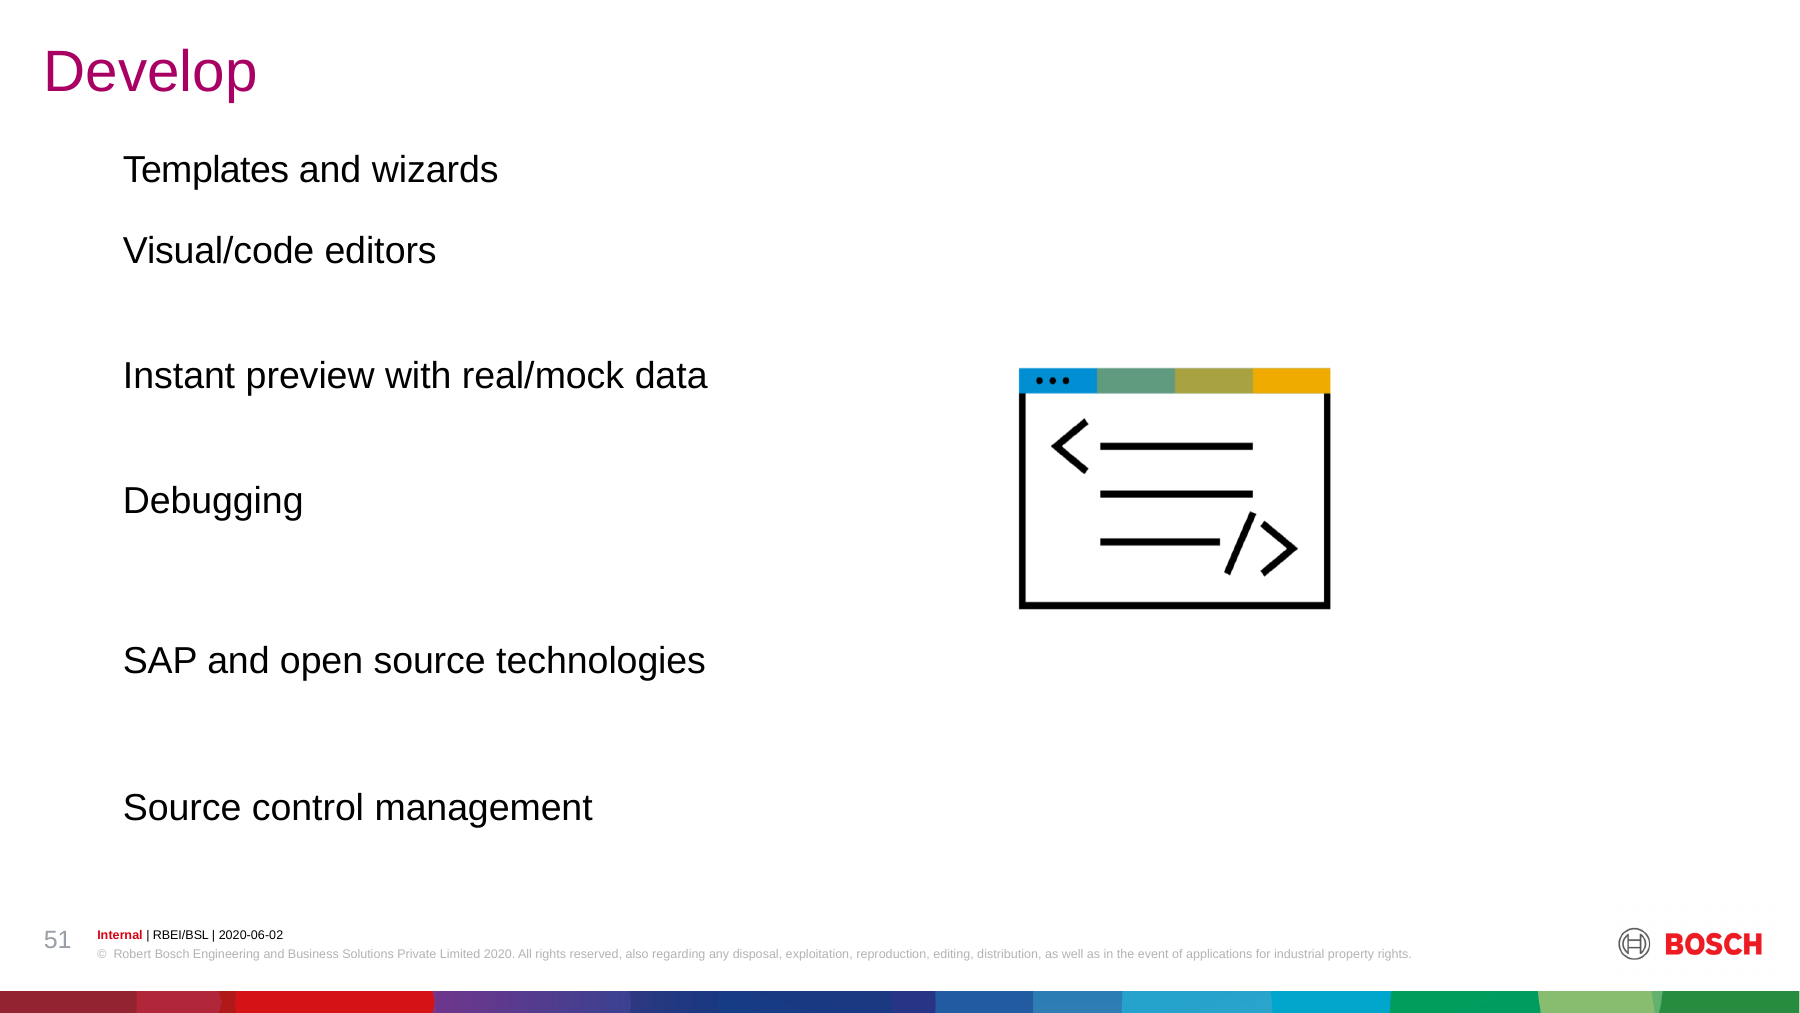

# Develop

Templates and wizards
Visual/code editors
Instant preview with real/mock data Debugging
SAP and open source technologies  Source control management

51